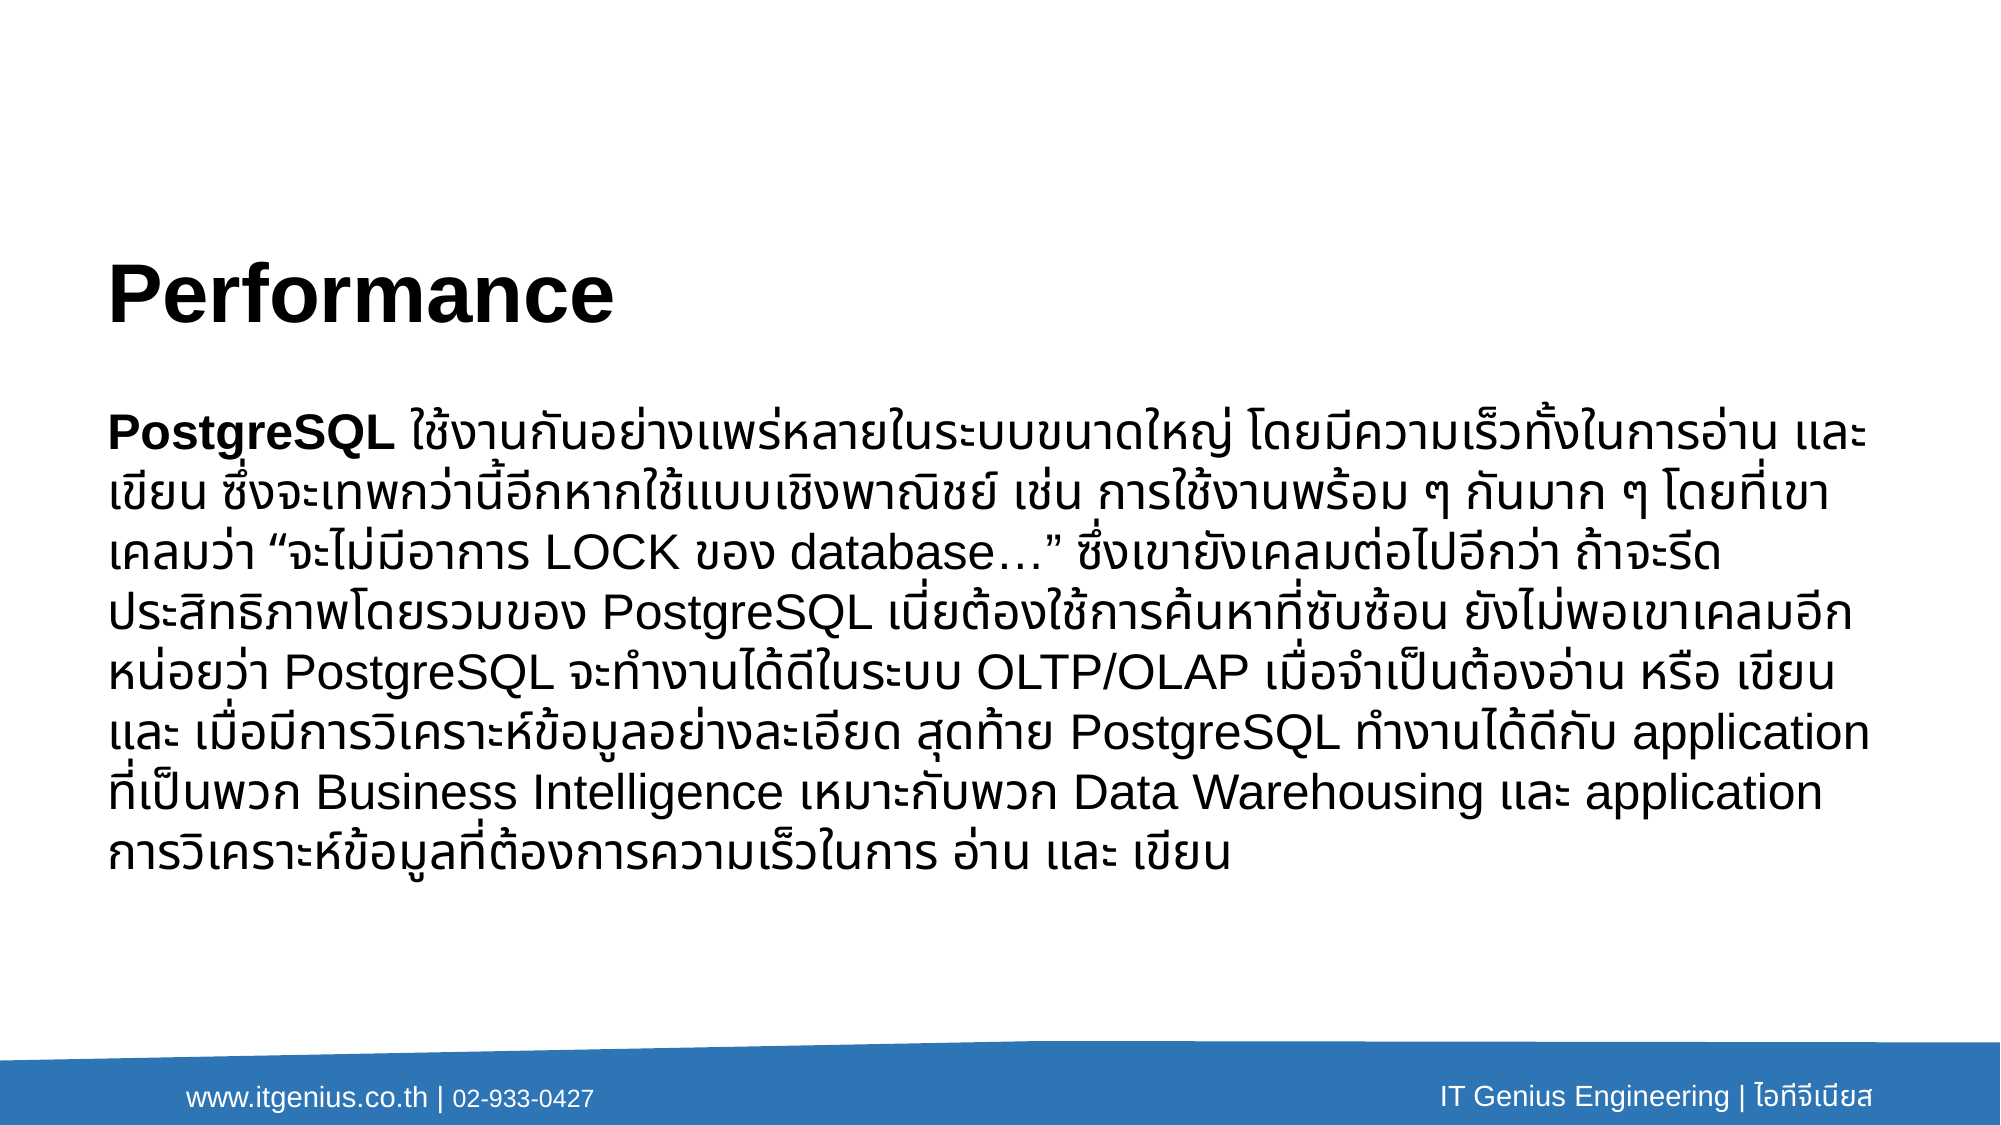

Performance

PostgreSQL ใช้งานกันอย่างแพร่หลายในระบบขนาดใหญ่ โดยมีความเร็วทั้งในการอ่าน และ เขียน ซึ่งจะเทพกว่านี้อีกหากใช้แบบเชิงพาณิชย์ เช่น การใช้งานพร้อม ๆ กันมาก ๆ โดยที่เขาเคลมว่า “จะไม่มีอาการ LOCK ของ database…” ซึ่งเขายังเคลมต่อไปอีกว่า ถ้าจะรีดประสิทธิภาพโดยรวมของ PostgreSQL เนี่ยต้องใช้การค้นหาที่ซับซ้อน ยังไม่พอเขาเคลมอีกหน่อยว่า PostgreSQL จะทำงานได้ดีในระบบ OLTP/OLAP เมื่อจำเป็นต้องอ่าน หรือ เขียน และ เมื่อมีการวิเคราะห์ข้อมูลอย่างละเอียด สุดท้าย PostgreSQL ทำงานได้ดีกับ application ที่เป็นพวก Business Intelligence เหมาะกับพวก Data Warehousing และ application การวิเคราะห์ข้อมูลที่ต้องการความเร็วในการ อ่าน และ เขียน

IT Genius Engineering | ไอทีจีเนียส
www.itgenius.co.th | 02-933-0427